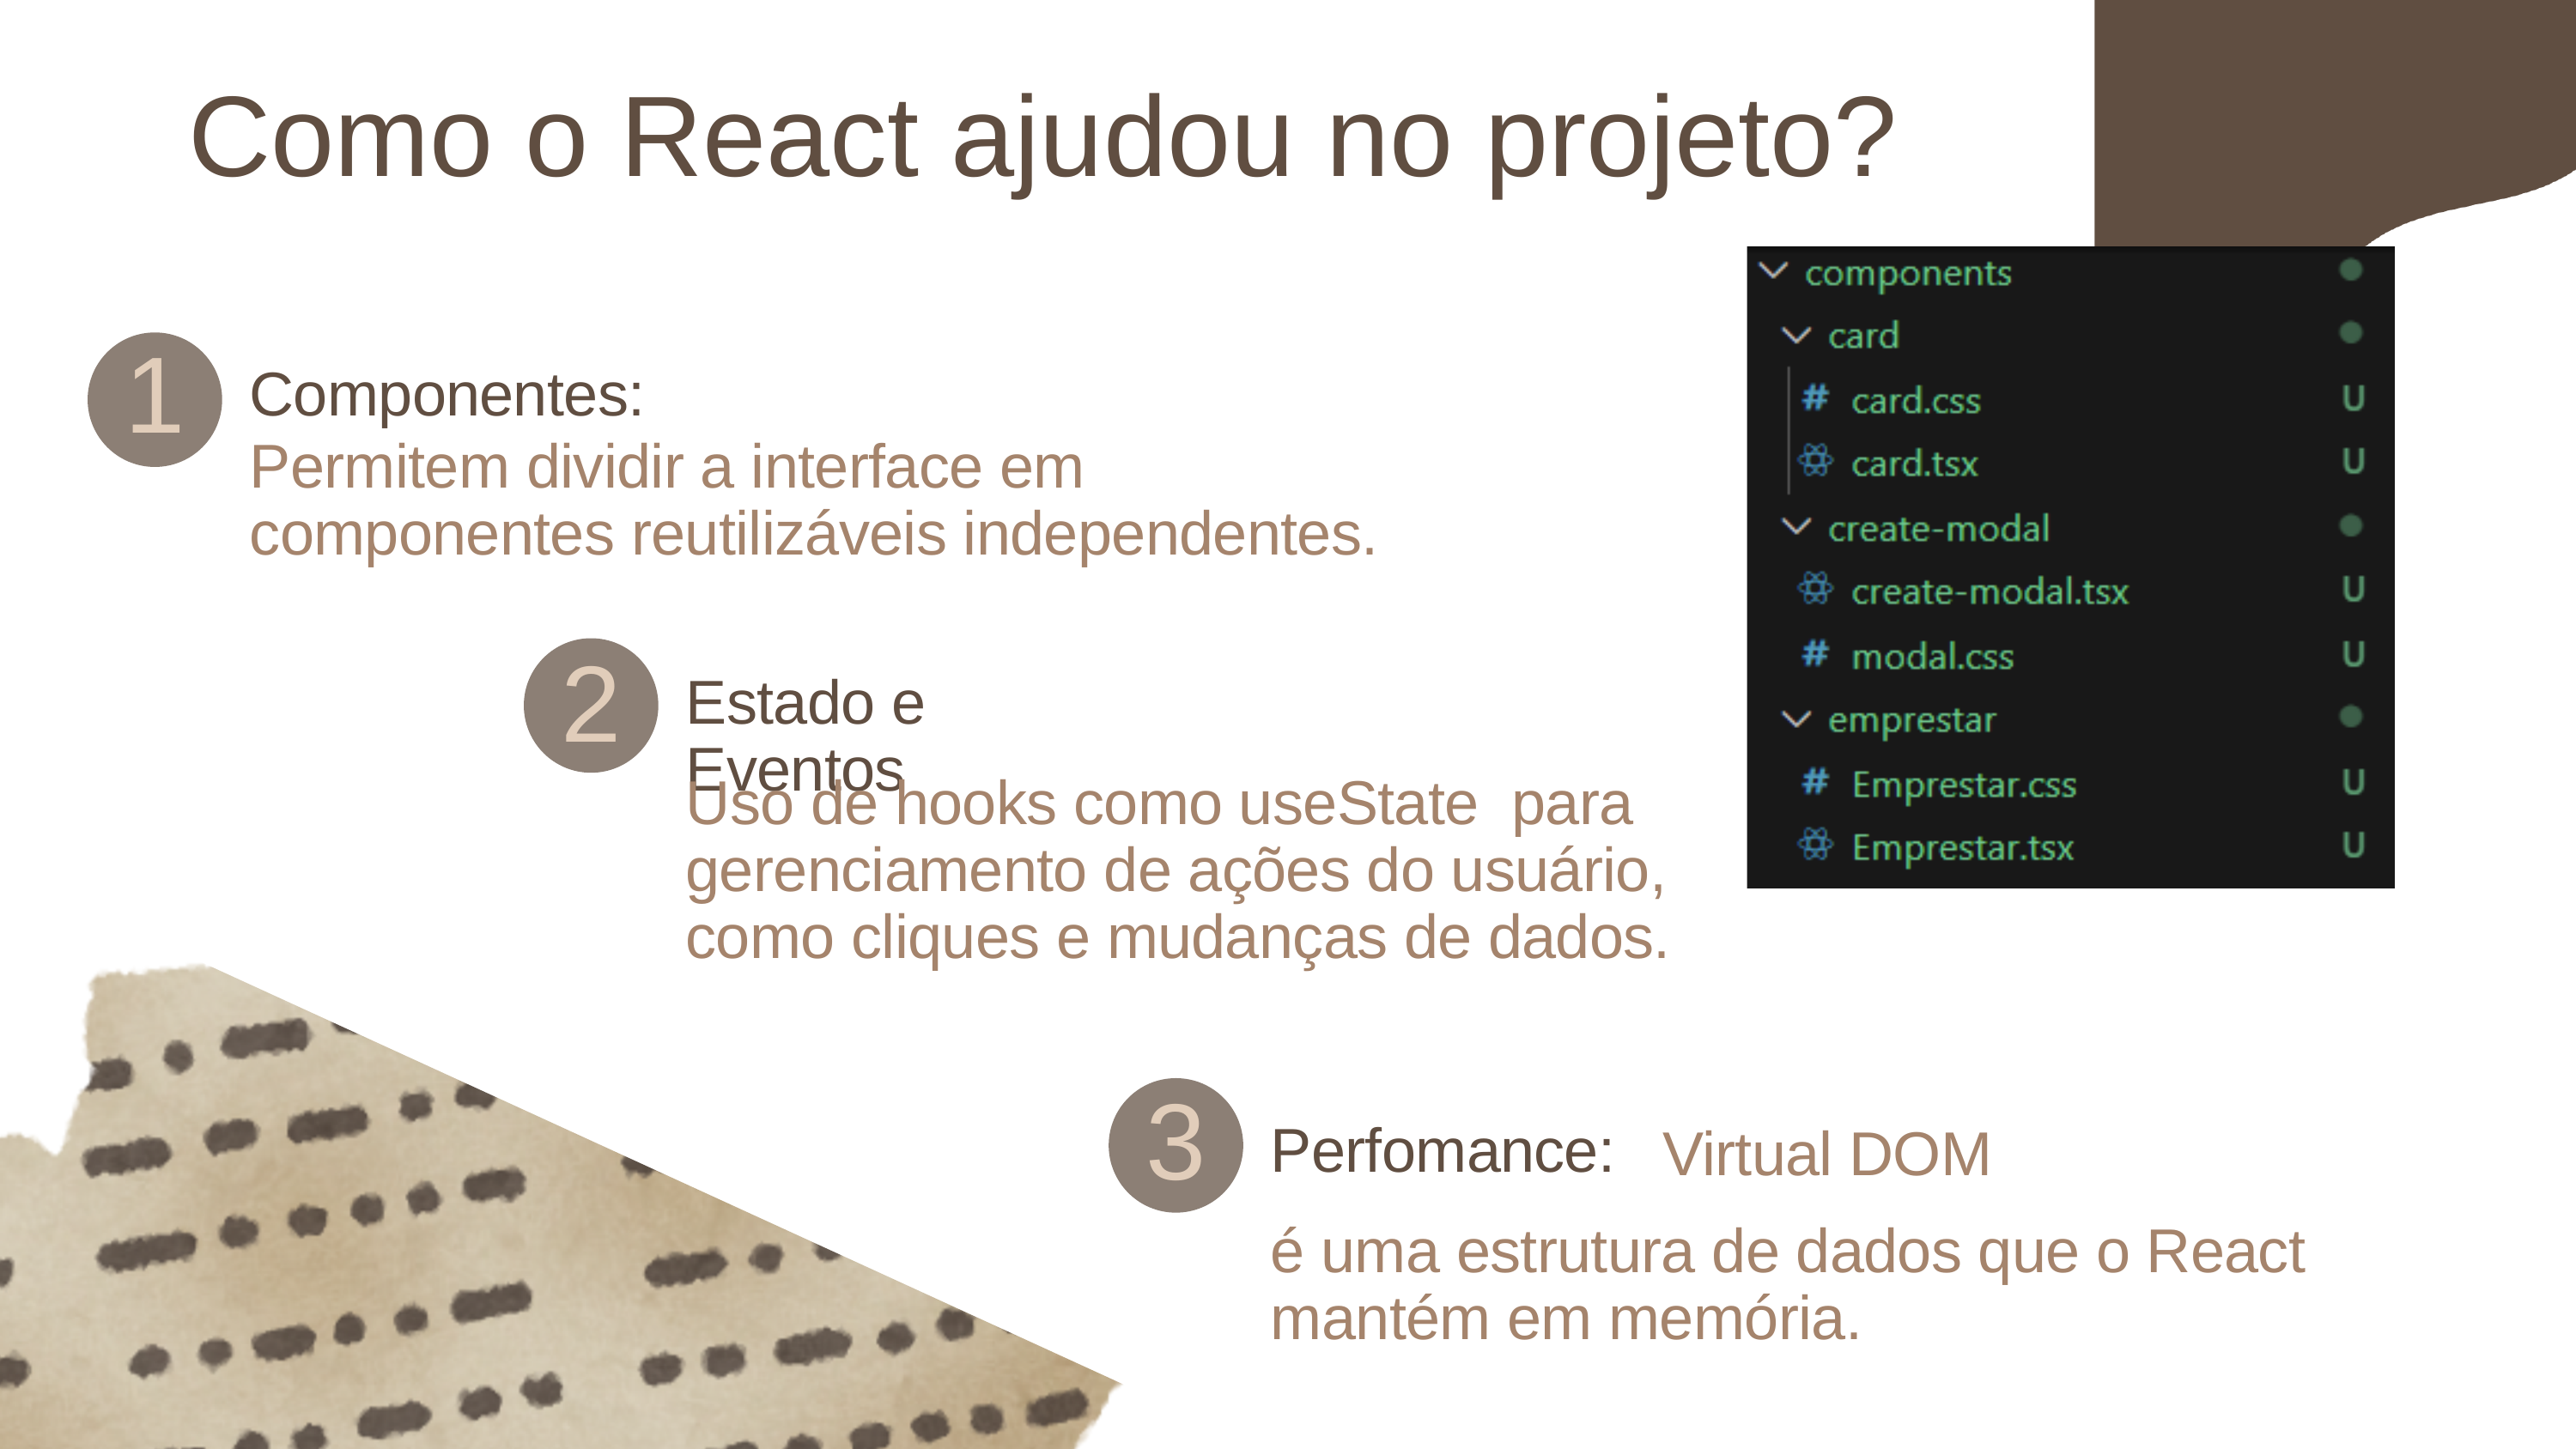

Como o React ajudou no projeto?

1
Componentes:
Permitem dividir a interface em
componentes reutilizáveis independentes.

2
Estado e Eventos
Uso de hooks como useState  para gerenciamento de ações do usuário,
como cliques e mudanças de dados.

3

Perfomance:
Virtual DOM

é uma estrutura de dados que o React mantém em memória.